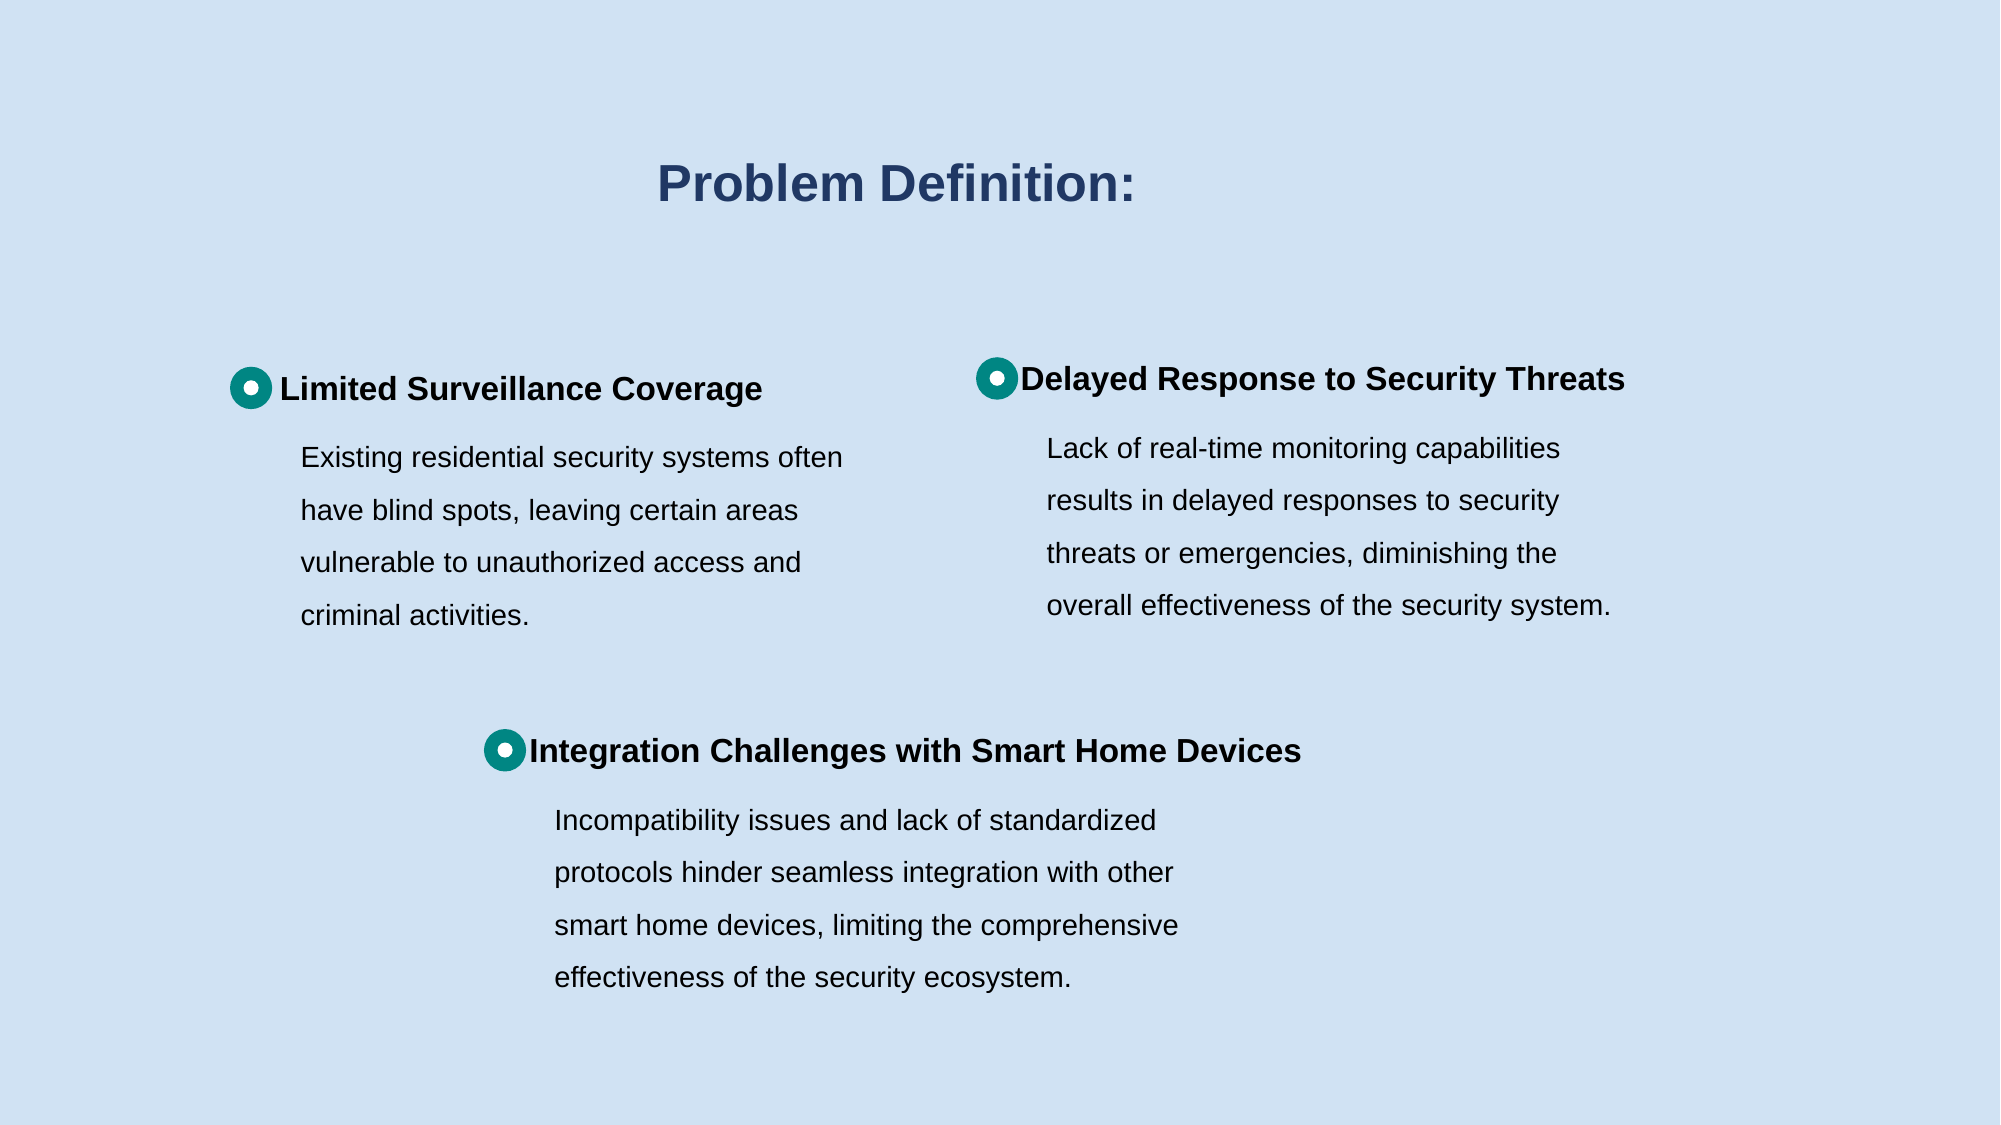

Problem Definition:

Delayed Response to Security Threats

Limited Surveillance Coverage

Lack of real-time monitoring capabilities results in delayed responses to security threats or emergencies, diminishing the overall effectiveness of the security system.

Existing residential security systems often have blind spots, leaving certain areas vulnerable to unauthorized access and criminal activities.

Integration Challenges with Smart Home Devices

Incompatibility issues and lack of standardized protocols hinder seamless integration with other smart home devices, limiting the comprehensive effectiveness of the security ecosystem.